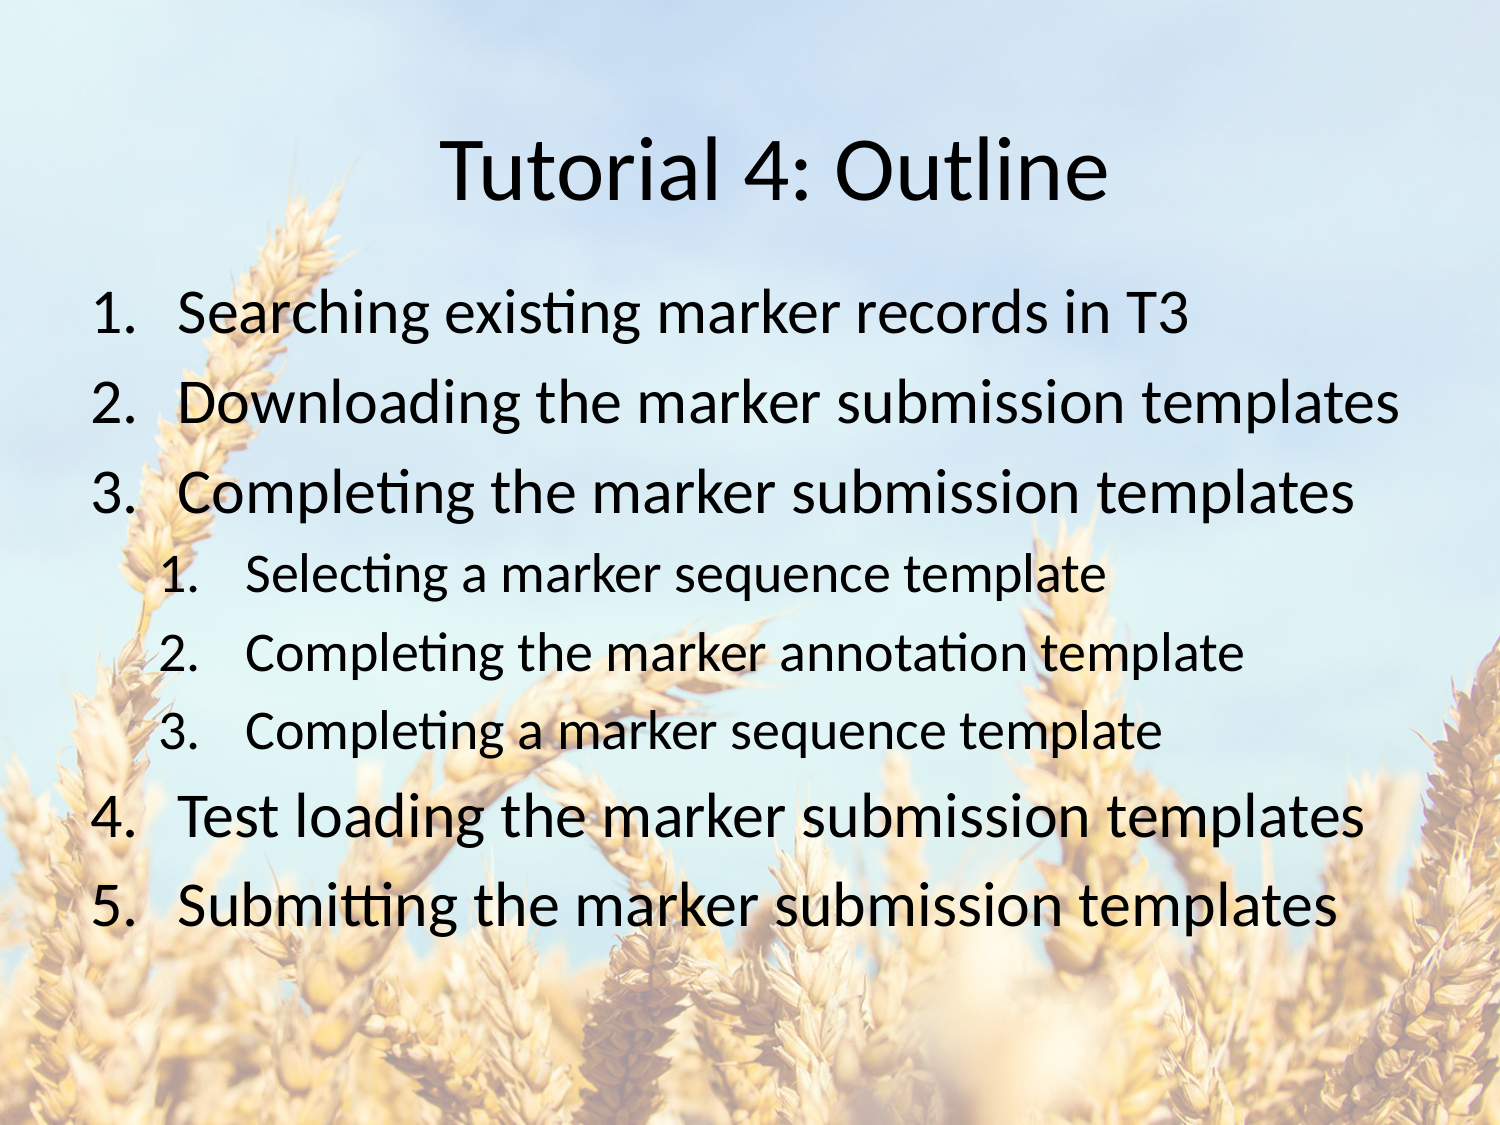

Tutorial 4: Outline
Searching existing marker records in T3
Downloading the marker submission templates
Completing the marker submission templates
Selecting a marker sequence template
Completing the marker annotation template
Completing a marker sequence template
Test loading the marker submission templates
Submitting the marker submission templates